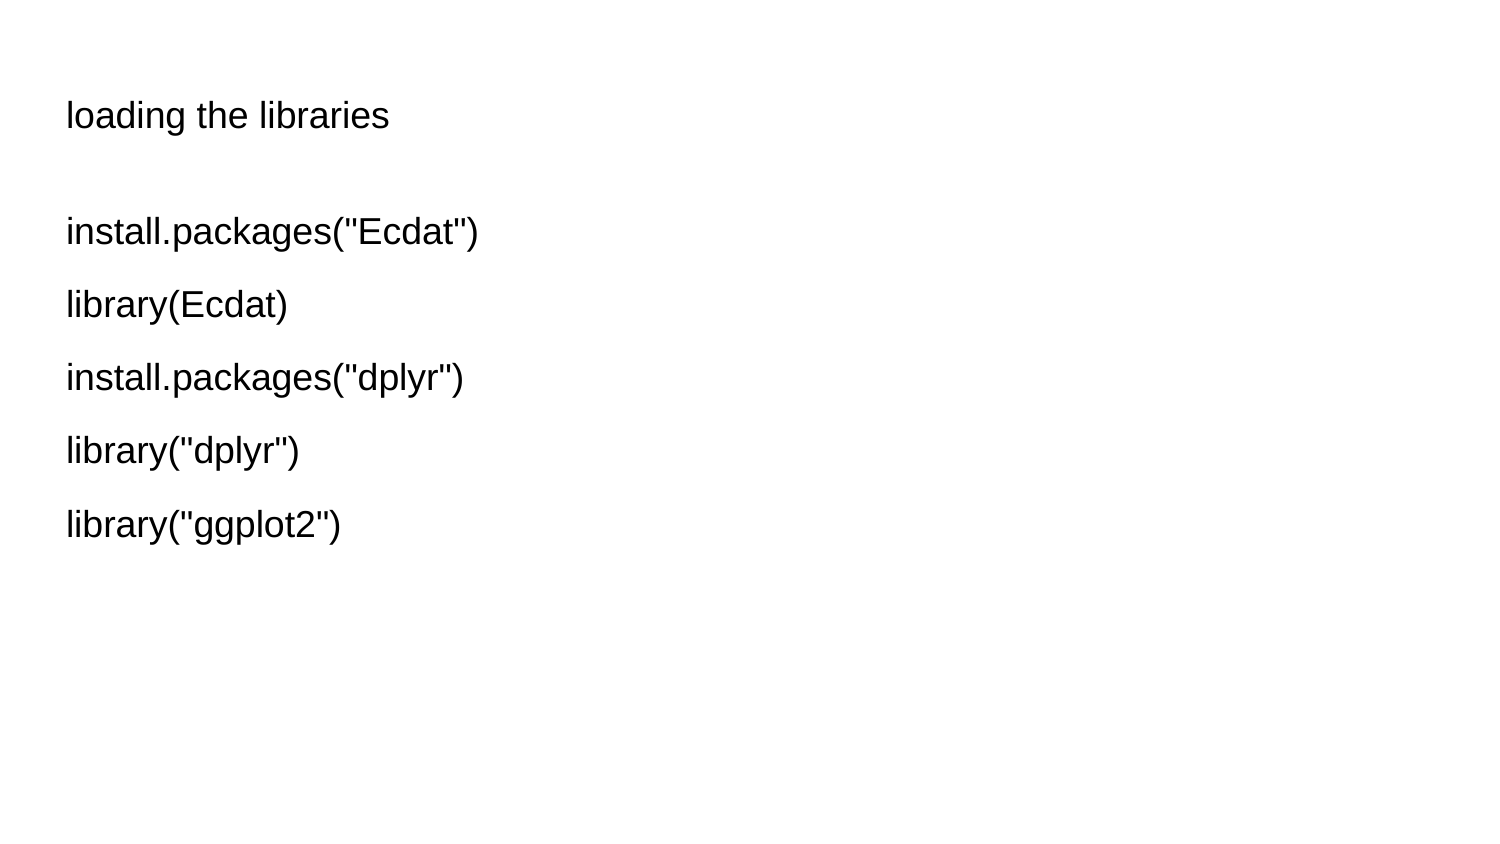

# loading the libraries

install.packages("Ecdat")
library(Ecdat)
install.packages("dplyr")
library("dplyr")
library("ggplot2")